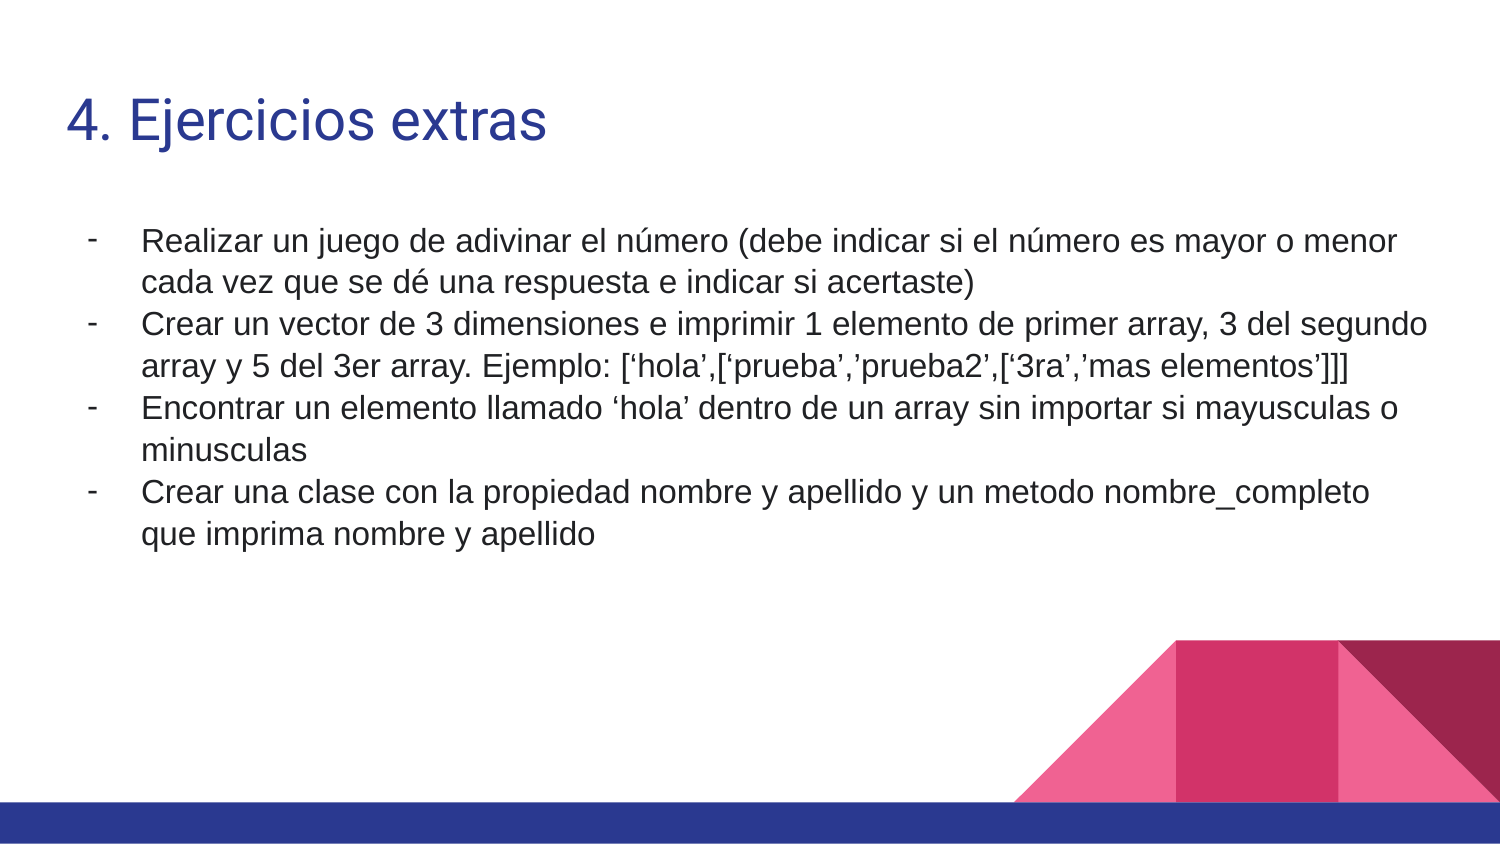

# 4. Ejercicios extras
Realizar un juego de adivinar el número (debe indicar si el número es mayor o menor cada vez que se dé una respuesta e indicar si acertaste)
Crear un vector de 3 dimensiones e imprimir 1 elemento de primer array, 3 del segundo array y 5 del 3er array. Ejemplo: [‘hola’,[‘prueba’,’prueba2’,[‘3ra’,’mas elementos’]]]
Encontrar un elemento llamado ‘hola’ dentro de un array sin importar si mayusculas o minusculas
Crear una clase con la propiedad nombre y apellido y un metodo nombre_completo que imprima nombre y apellido